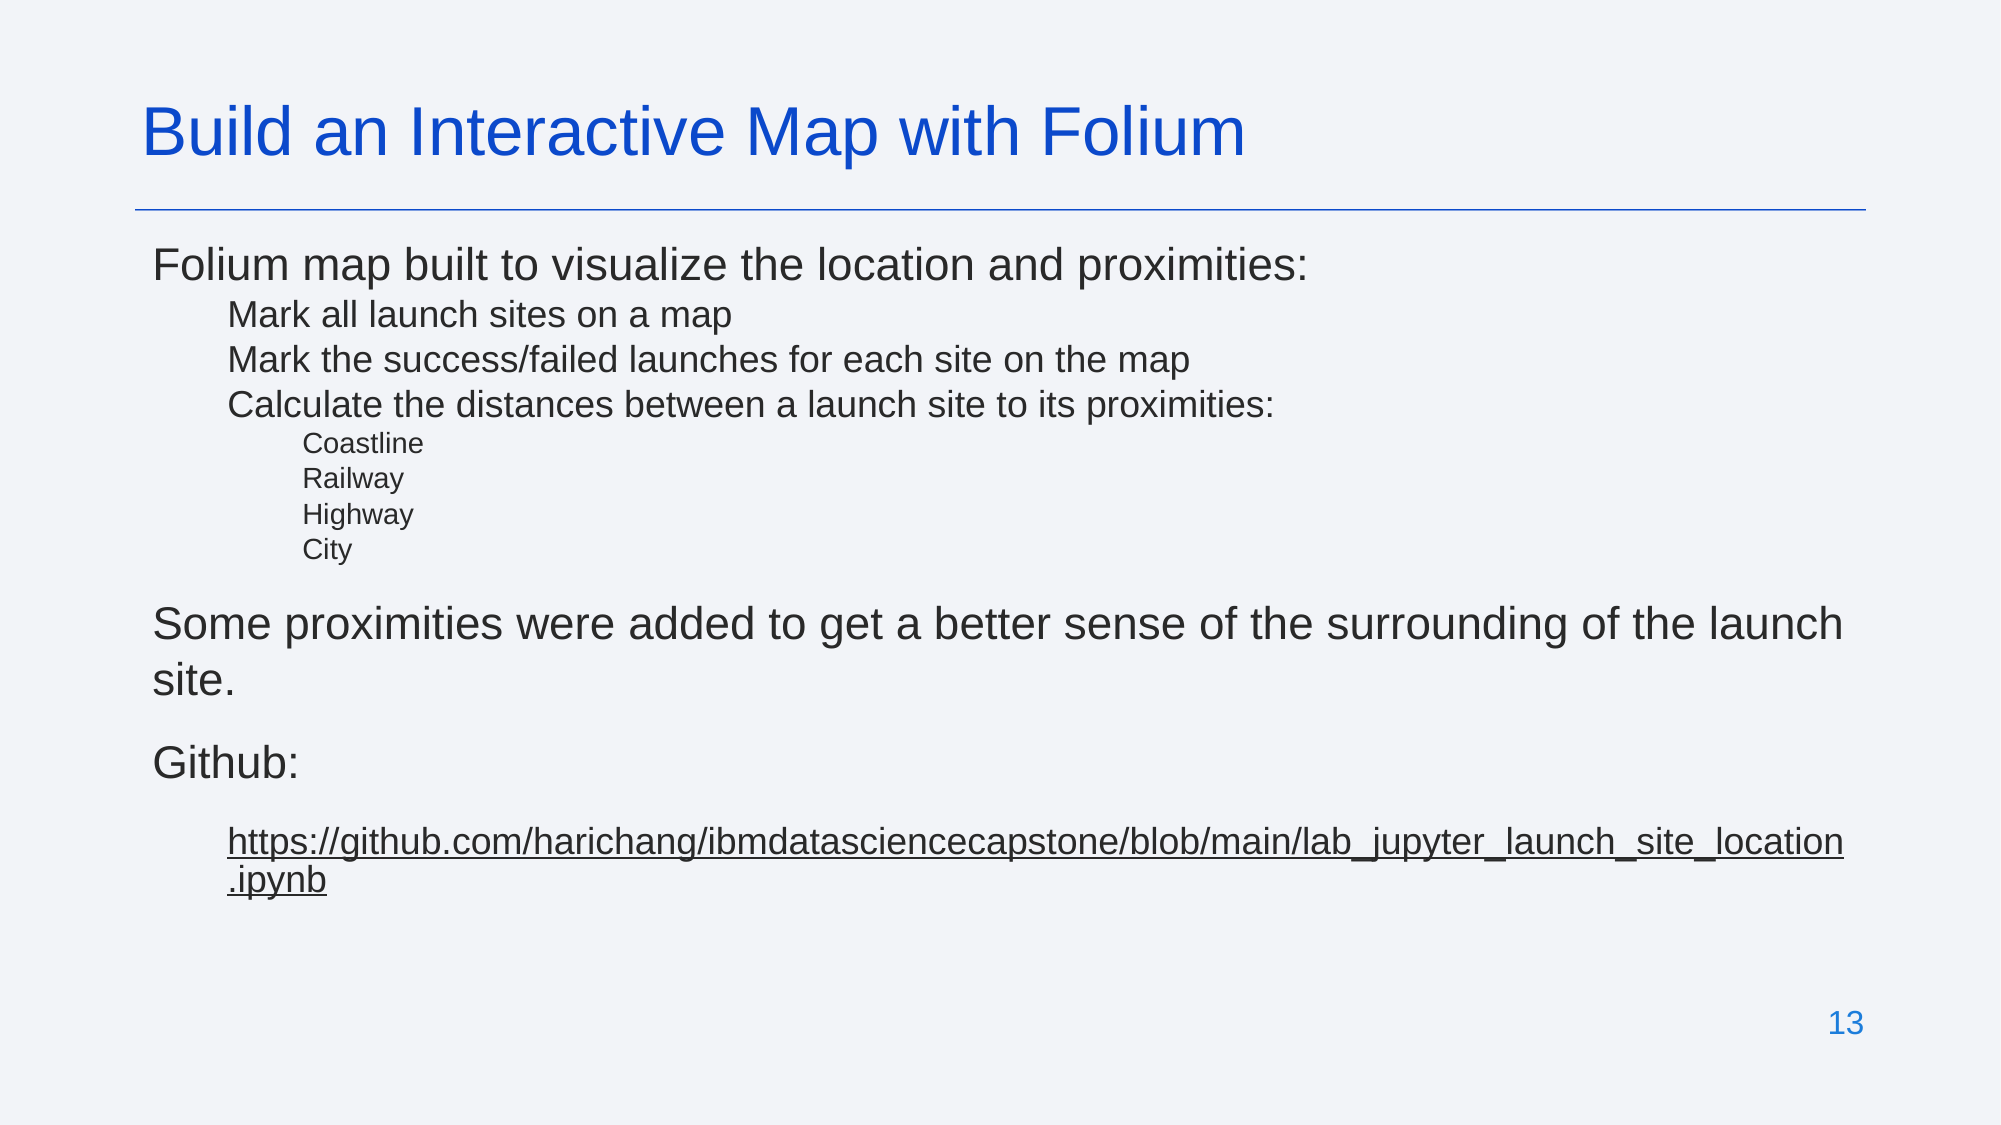

Build an Interactive Map with Folium
Folium map built to visualize the location and proximities:
Mark all launch sites on a map
Mark the success/failed launches for each site on the map
Calculate the distances between a launch site to its proximities:
Coastline
Railway
Highway
City
Some proximities were added to get a better sense of the surrounding of the launch site.
Github:
https://github.com/harichang/ibmdatasciencecapstone/blob/main/lab_jupyter_launch_site_location.ipynb

13